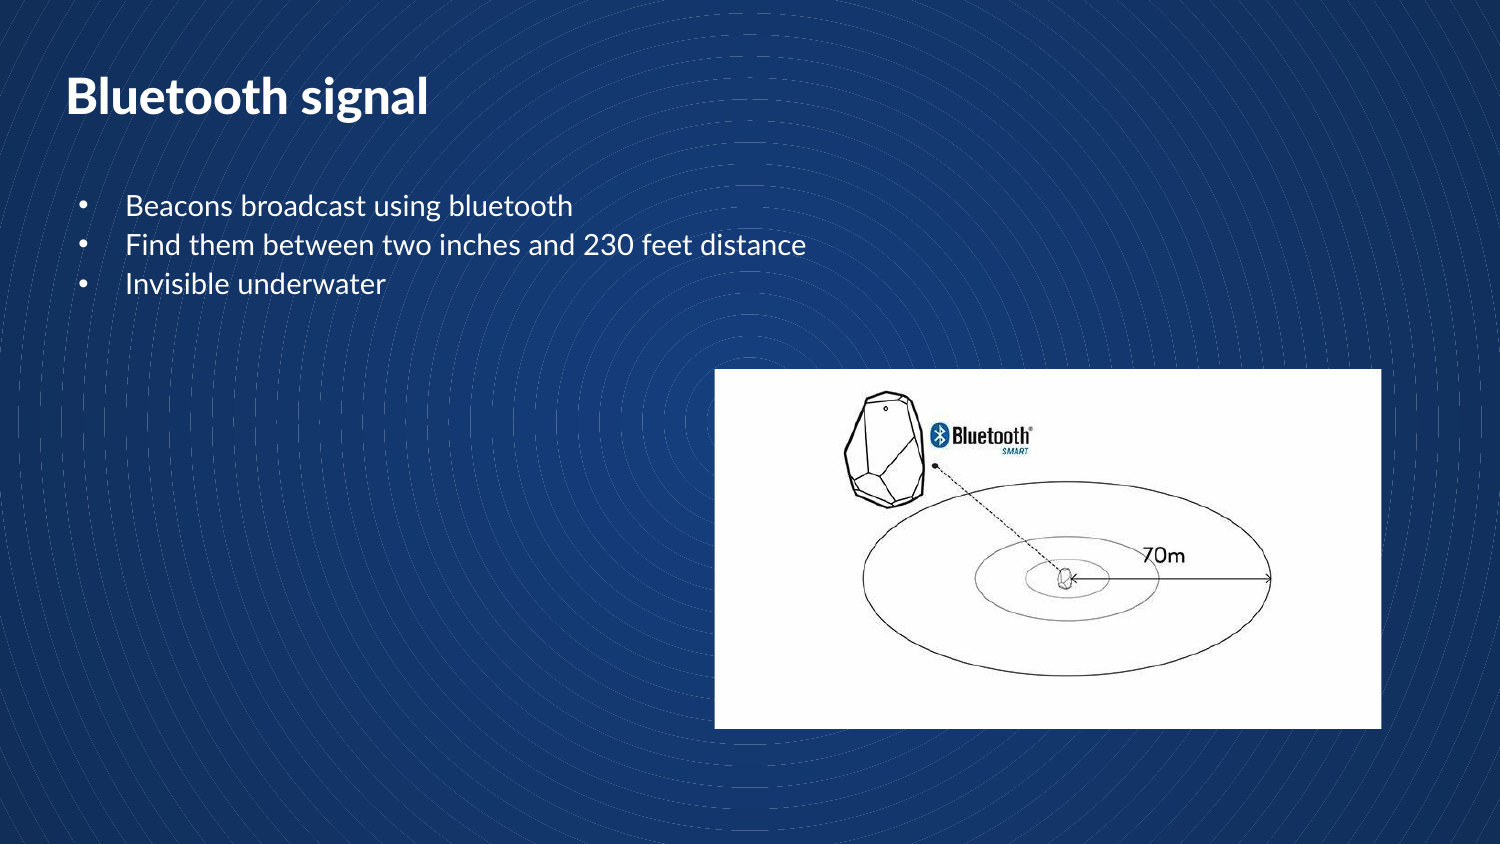

# Bluetooth signal
Beacons broadcast using bluetooth
Find them between two inches and 230 feet distance
Invisible underwater